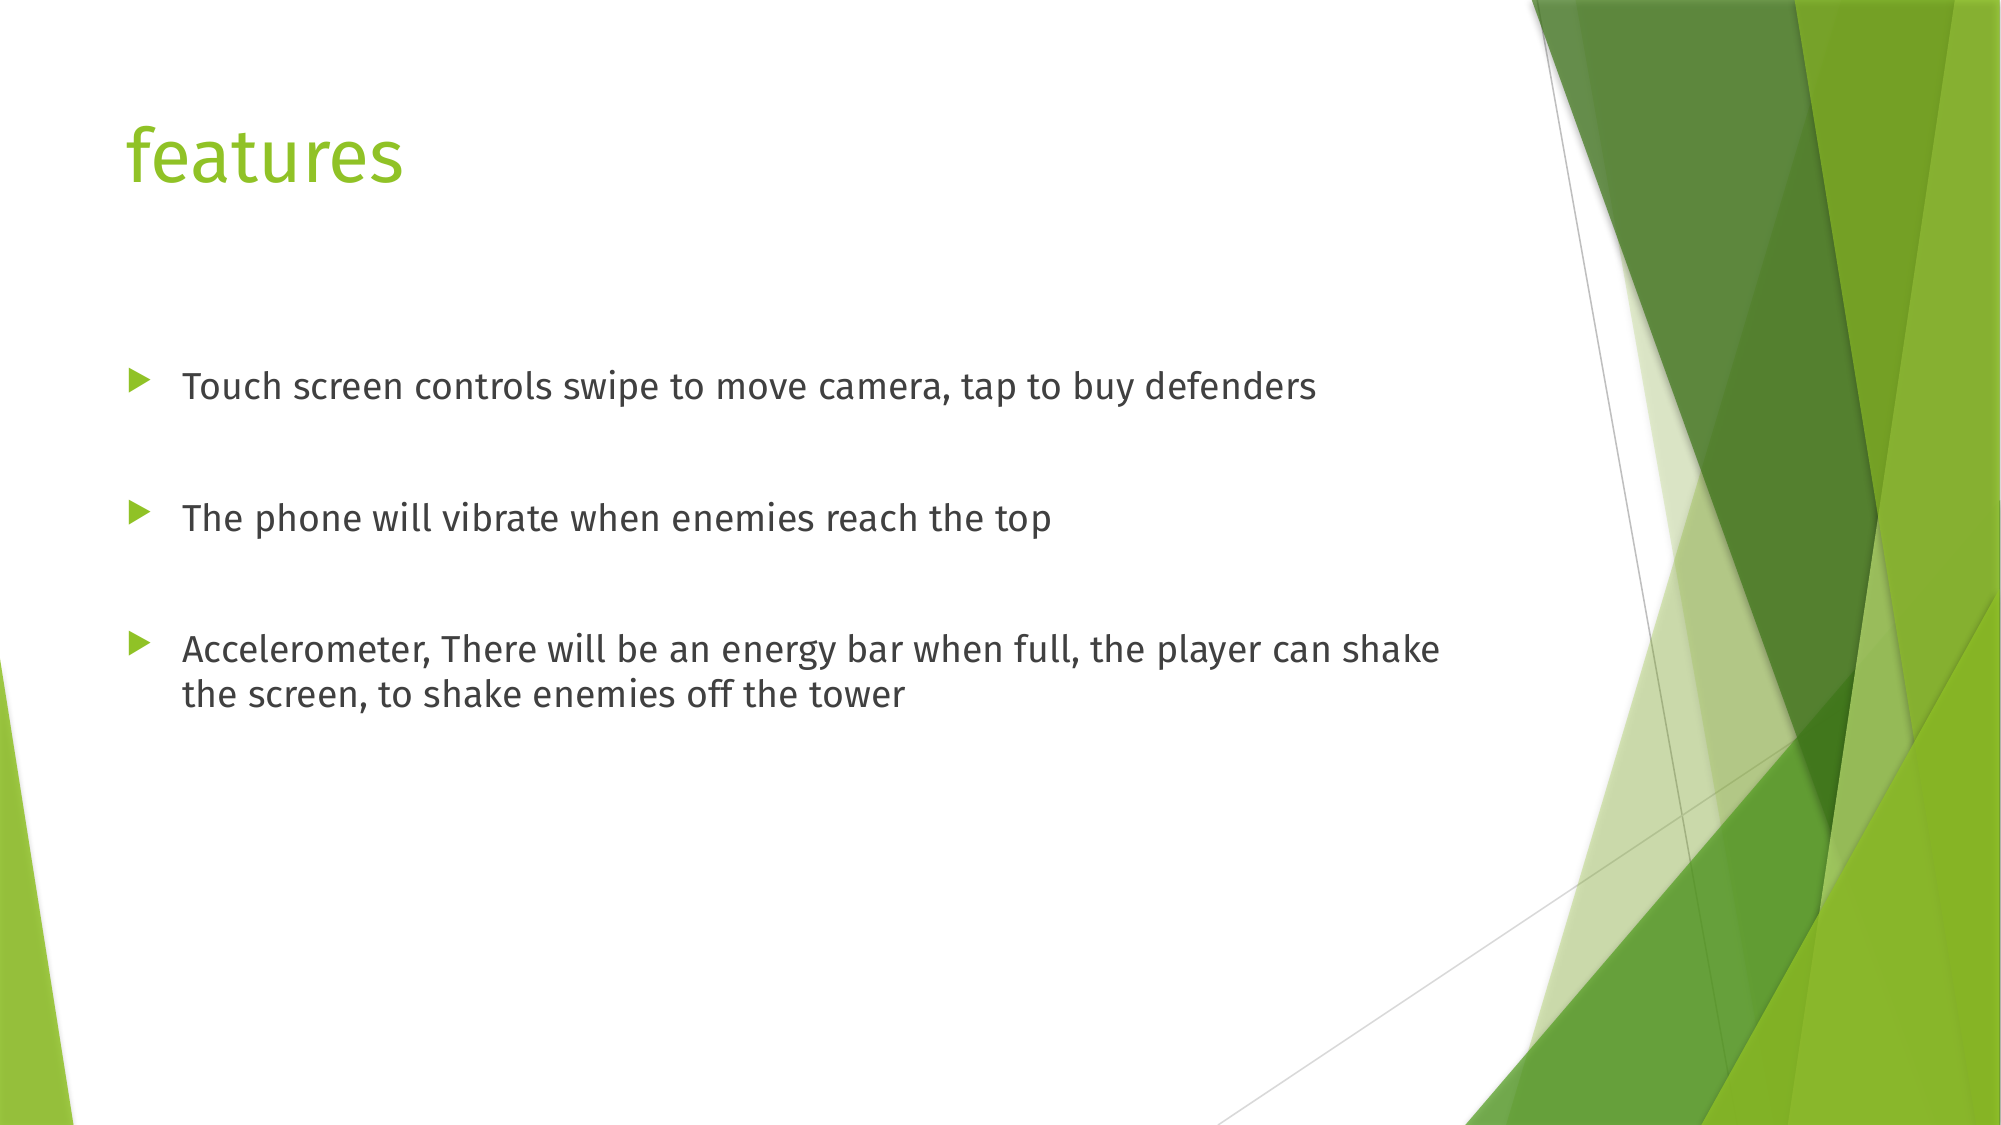

# features
Touch screen controls swipe to move camera, tap to buy defenders

The phone will vibrate when enemies reach the top

Accelerometer, There will be an energy bar when full, the player can shake the screen, to shake enemies off the tower